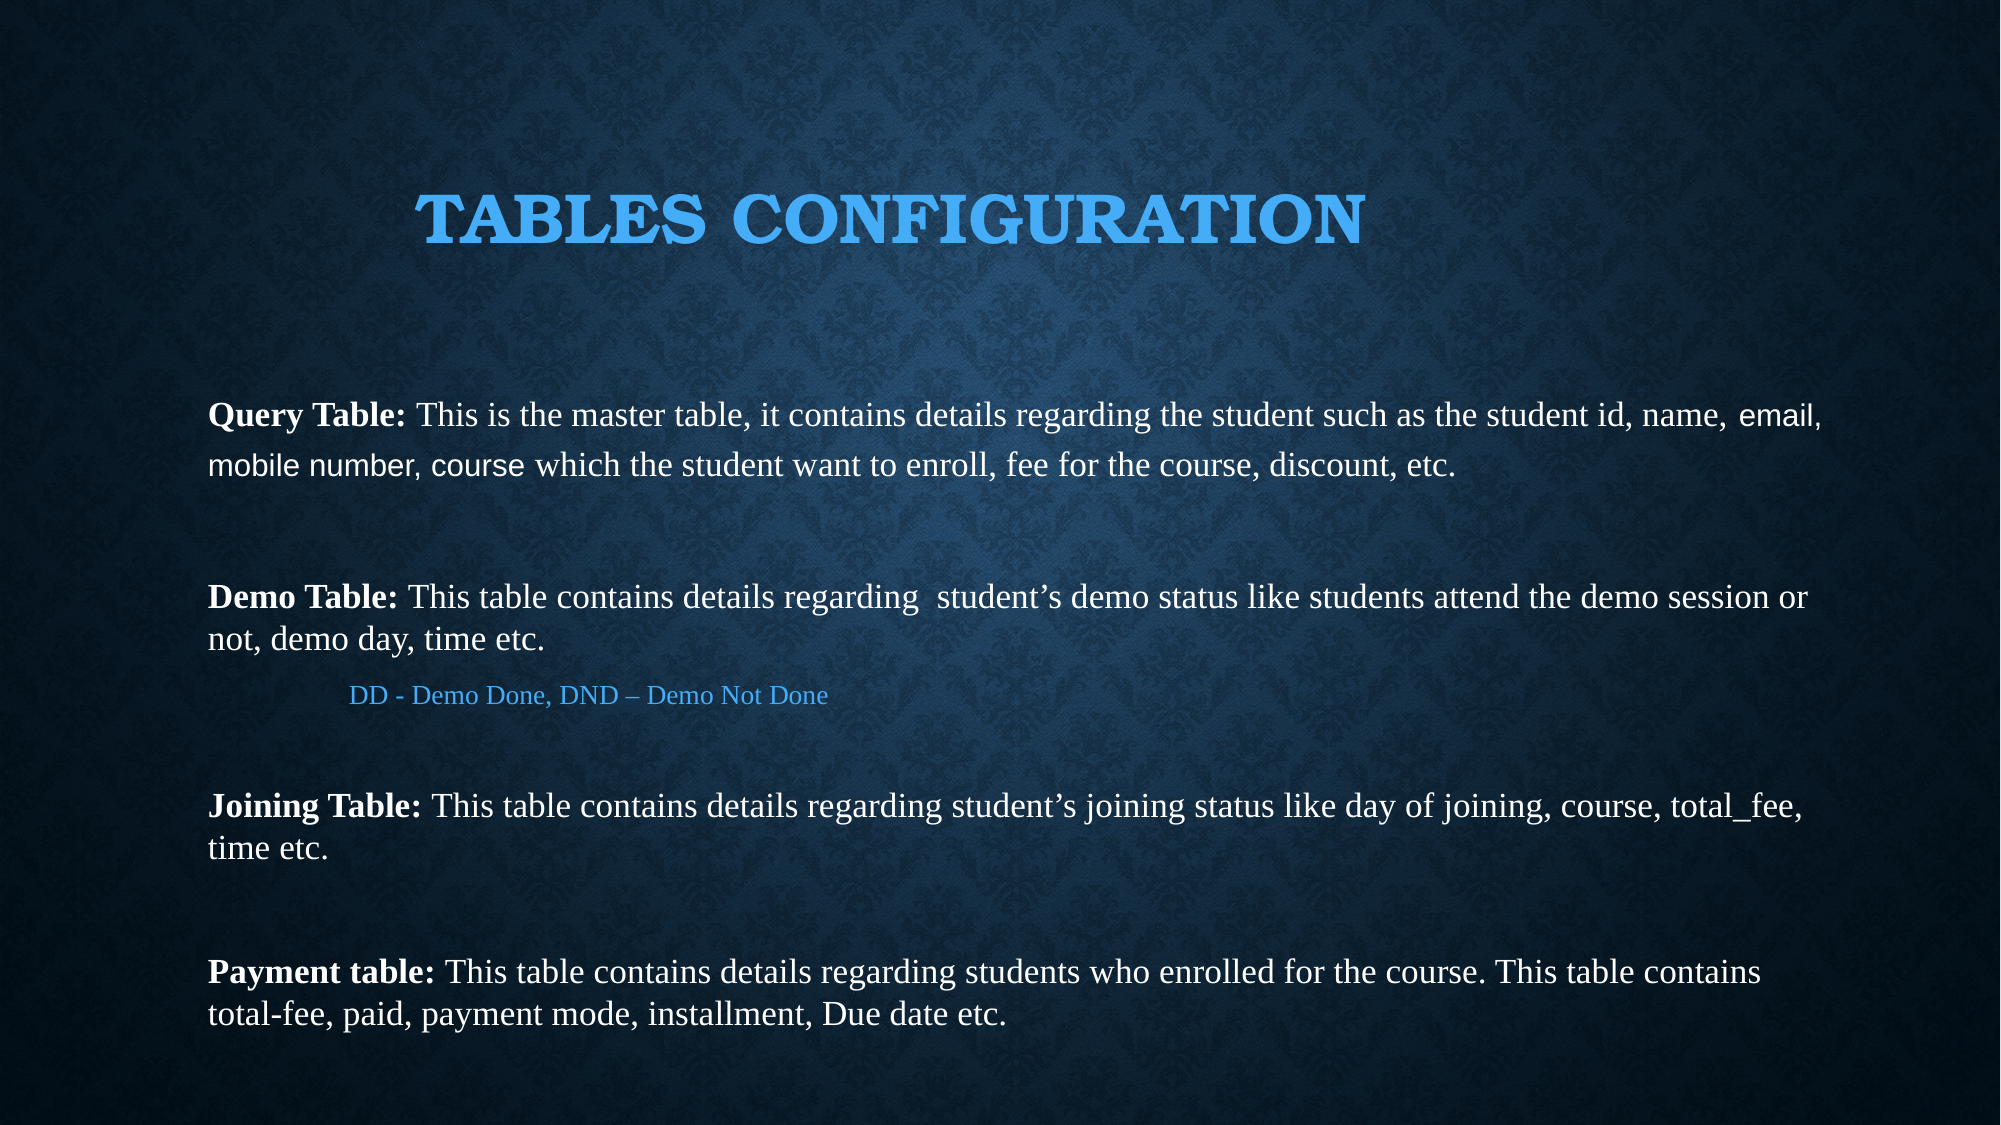

TABLES CONFIGURATION
Query Table: This is the master table, it contains details regarding the student such as the student id, name, email, mobile number, course which the student want to enroll, fee for the course, discount, etc.

Demo Table: This table contains details regarding  student’s demo status like students attend the demo session or not, demo day, time etc.
	DD - Demo Done, DND – Demo Not Done

Joining Table: This table contains details regarding student’s joining status like day of joining, course, total_fee, time etc.

Payment table: This table contains details regarding students who enrolled for the course. This table contains total-fee, paid, payment mode, installment, Due date etc.